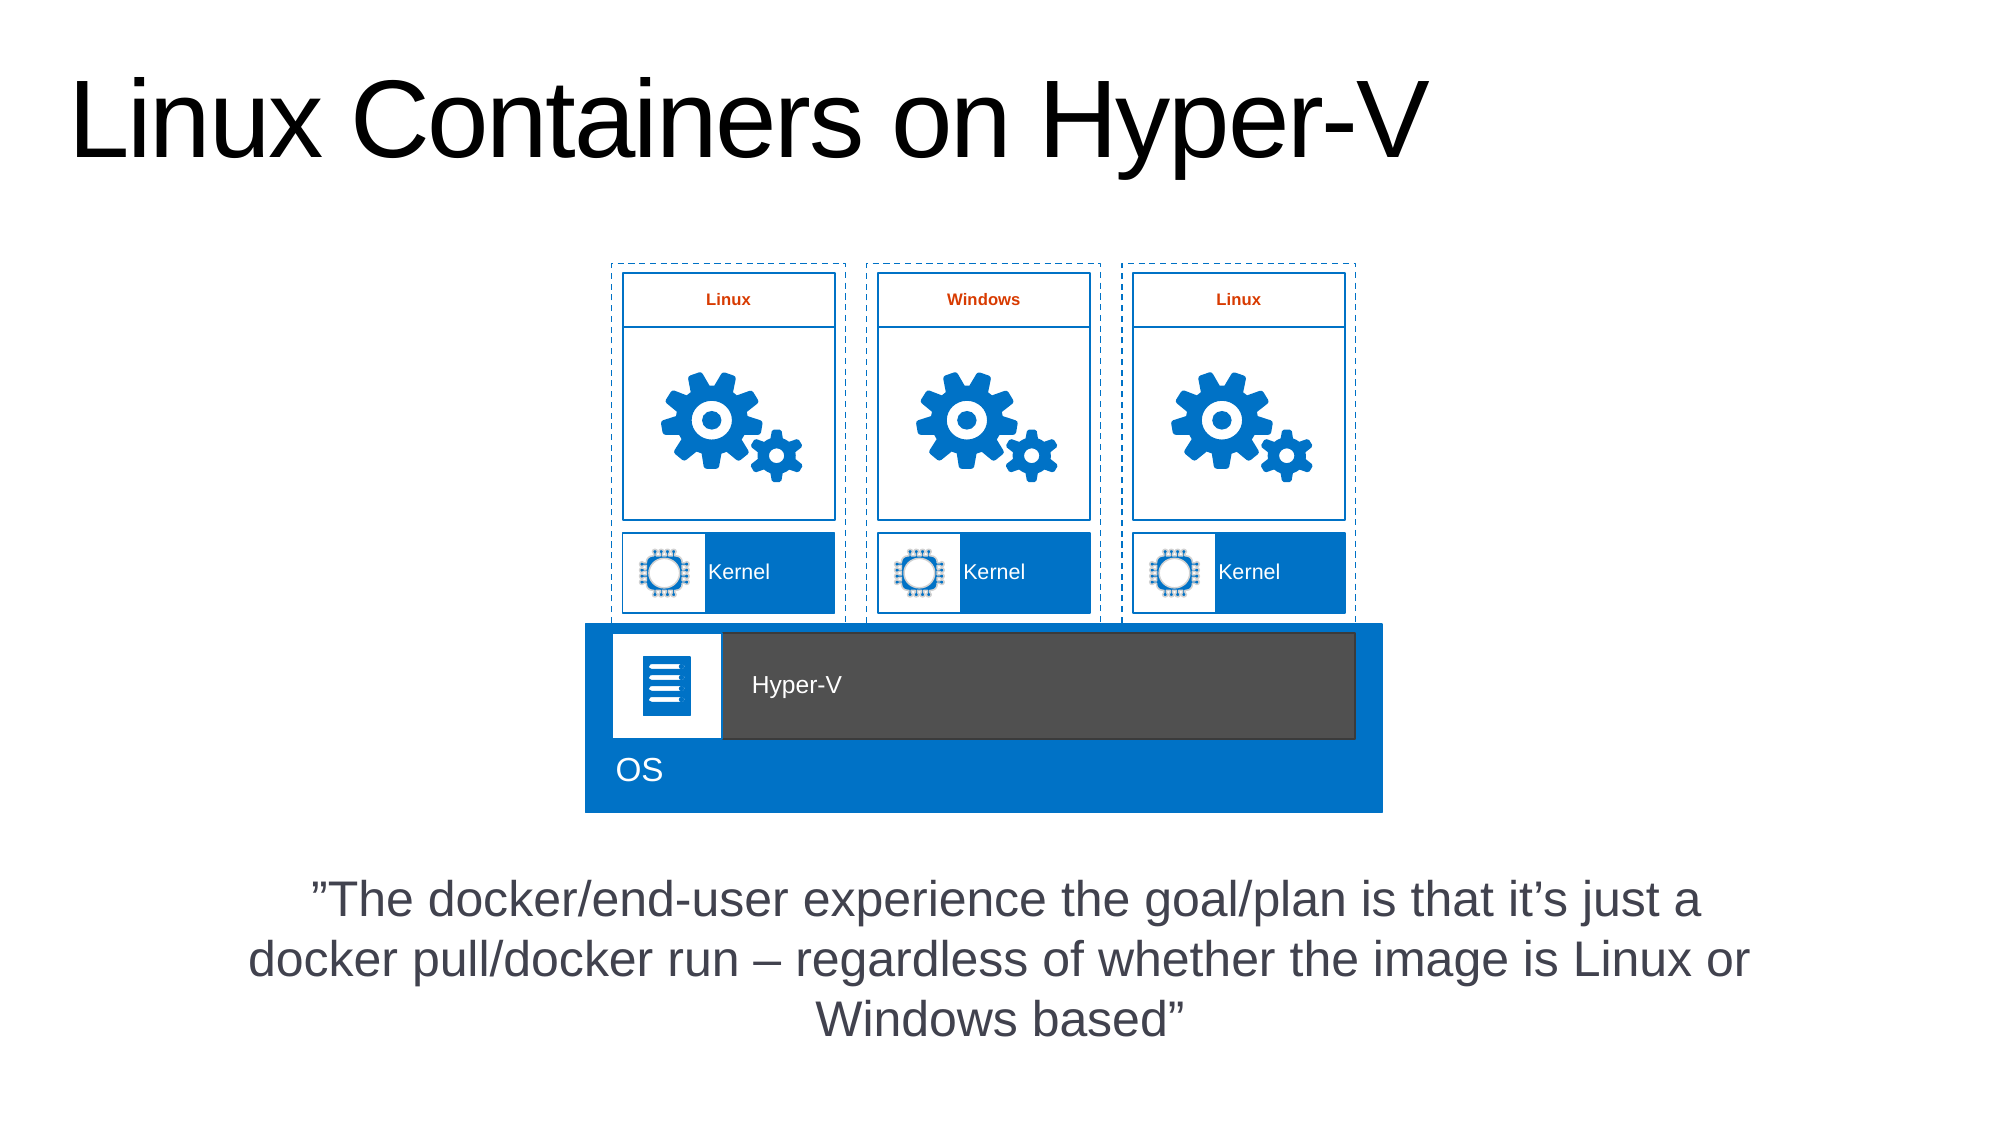

# Linux Containers on Hyper-V

Linux

Kernel

Windows

Kernel

Linux

Kernel

Hyper-V
OS
 ”The docker/end-user experience the goal/plan is that it’s just a docker pull/docker run – regardless of whether the image is Linux or Windows based”